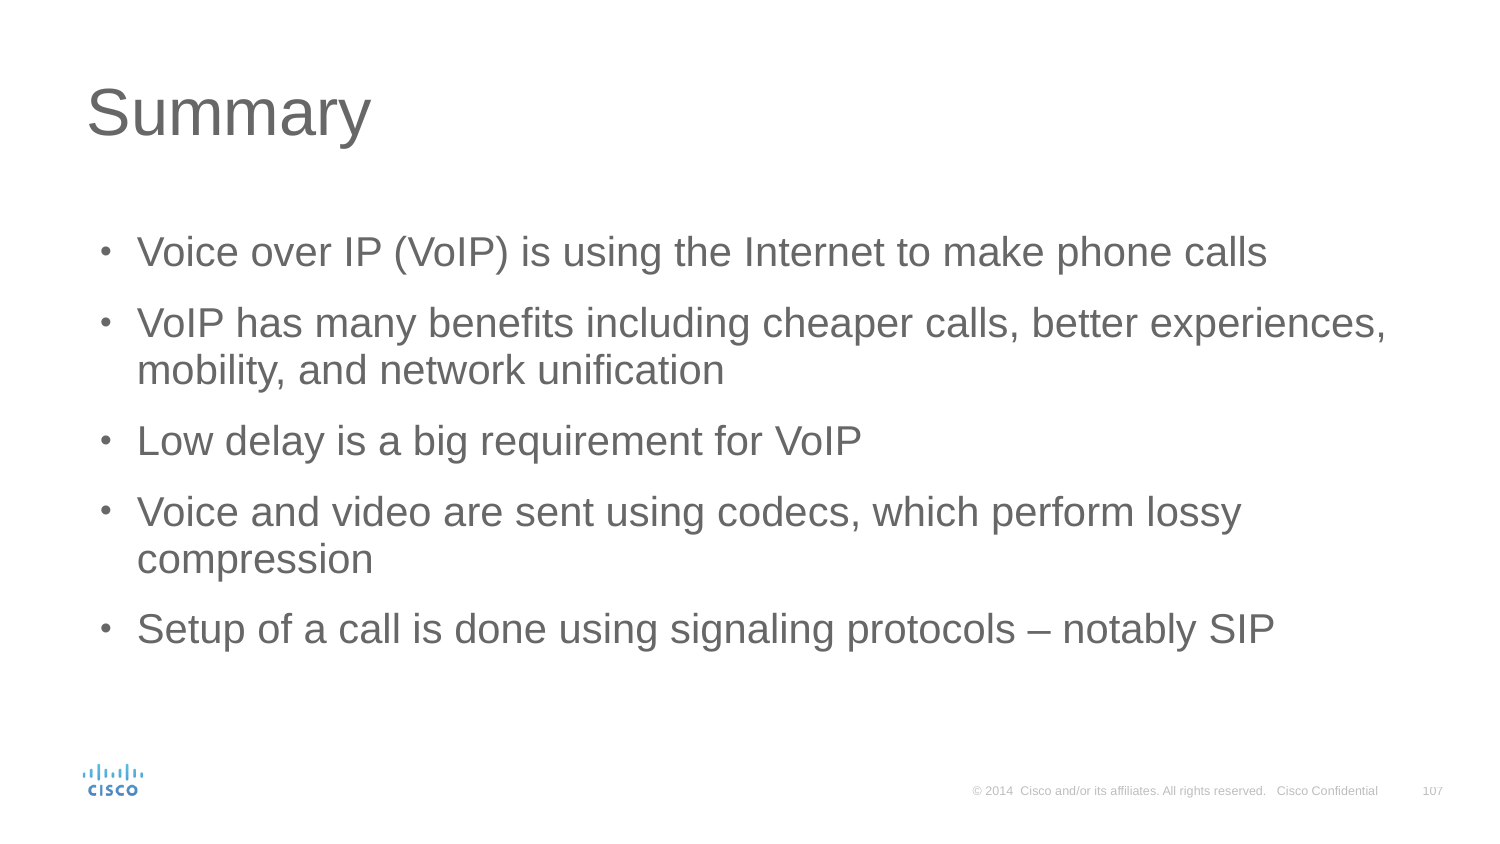

# Summary
Voice over IP (VoIP) is using the Internet to make phone calls
VoIP has many benefits including cheaper calls, better experiences, mobility, and network unification
Low delay is a big requirement for VoIP
Voice and video are sent using codecs, which perform lossy compression
Setup of a call is done using signaling protocols – notably SIP